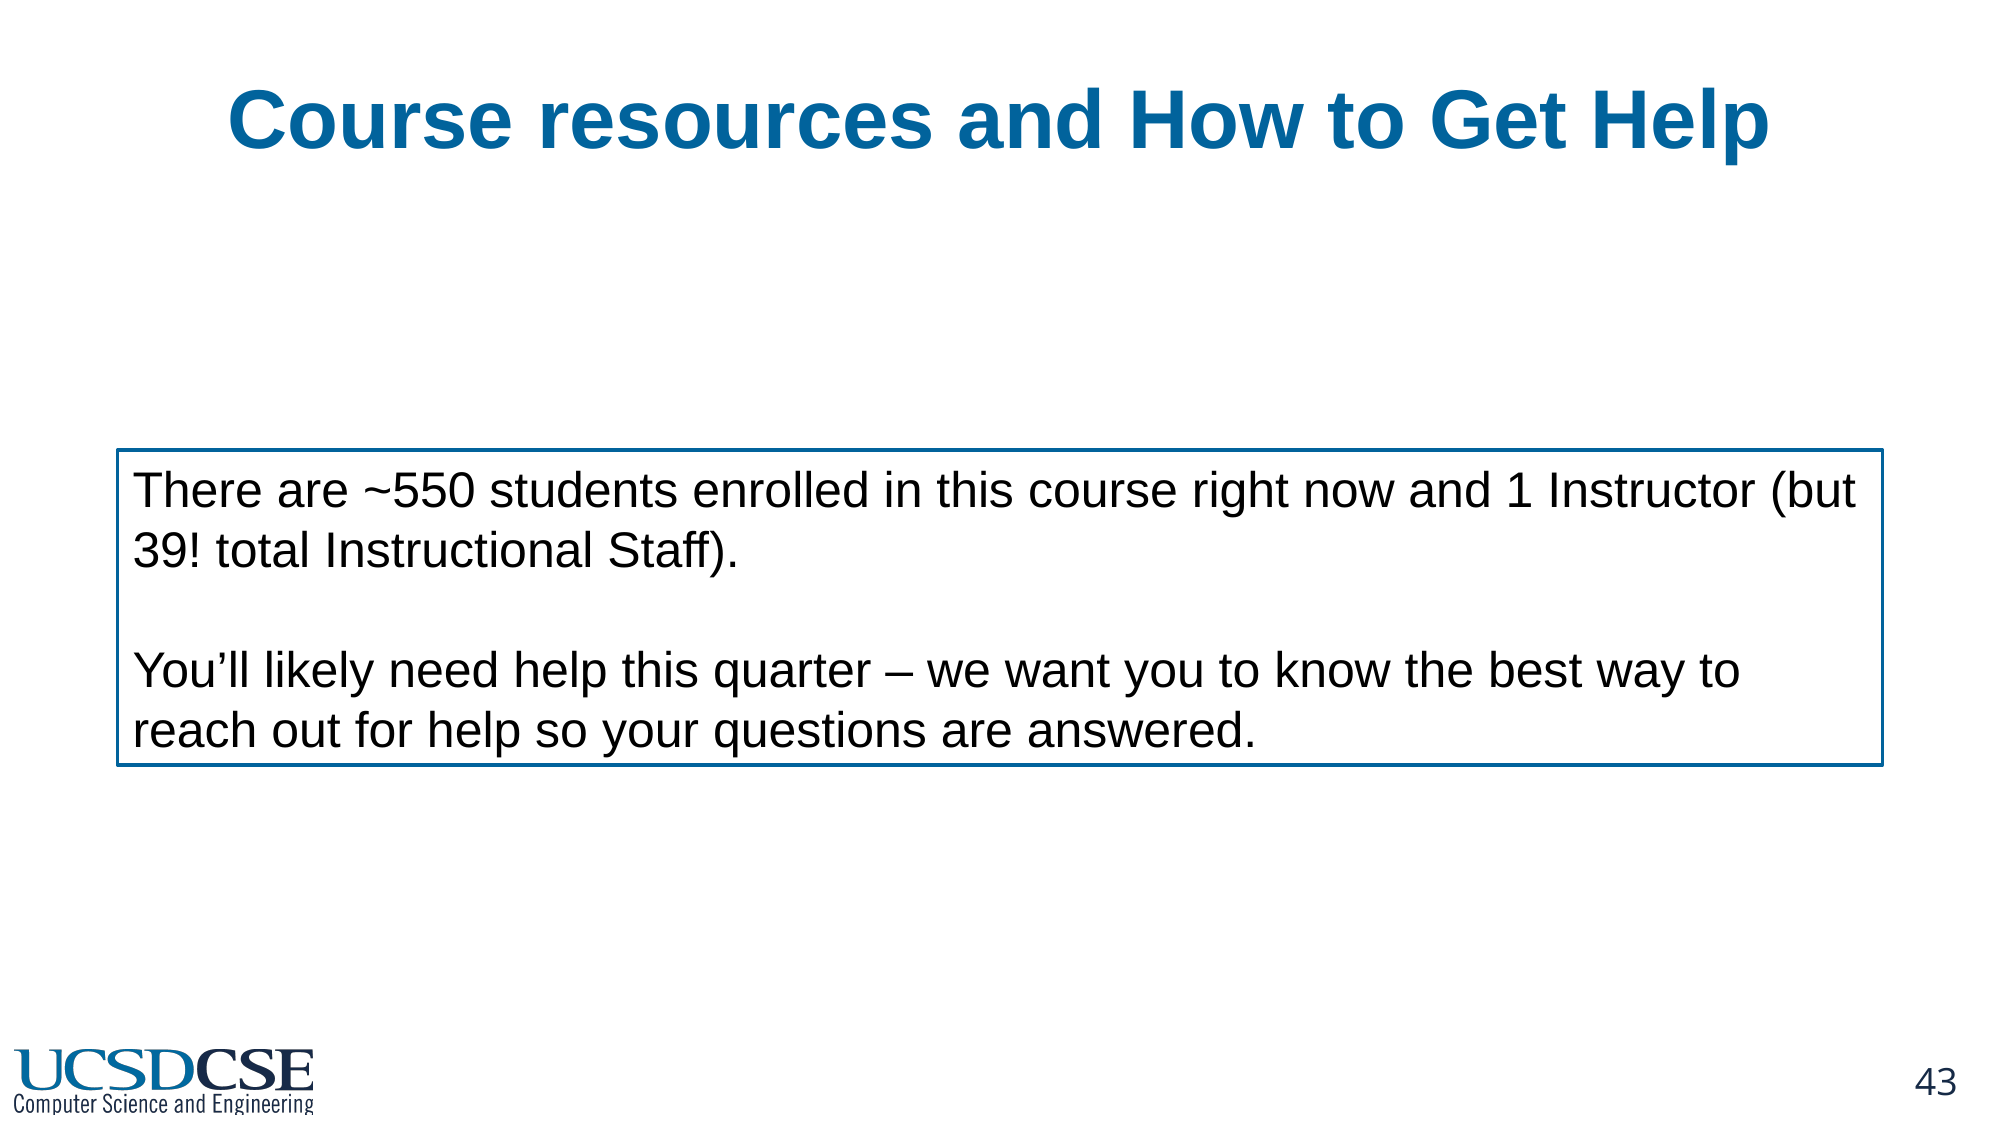

# Course resources and How to Get Help
There are ~550 students enrolled in this course right now and 1 Instructor (but 39! total Instructional Staff).

You’ll likely need help this quarter – we want you to know the best way to reach out for help so your questions are answered.